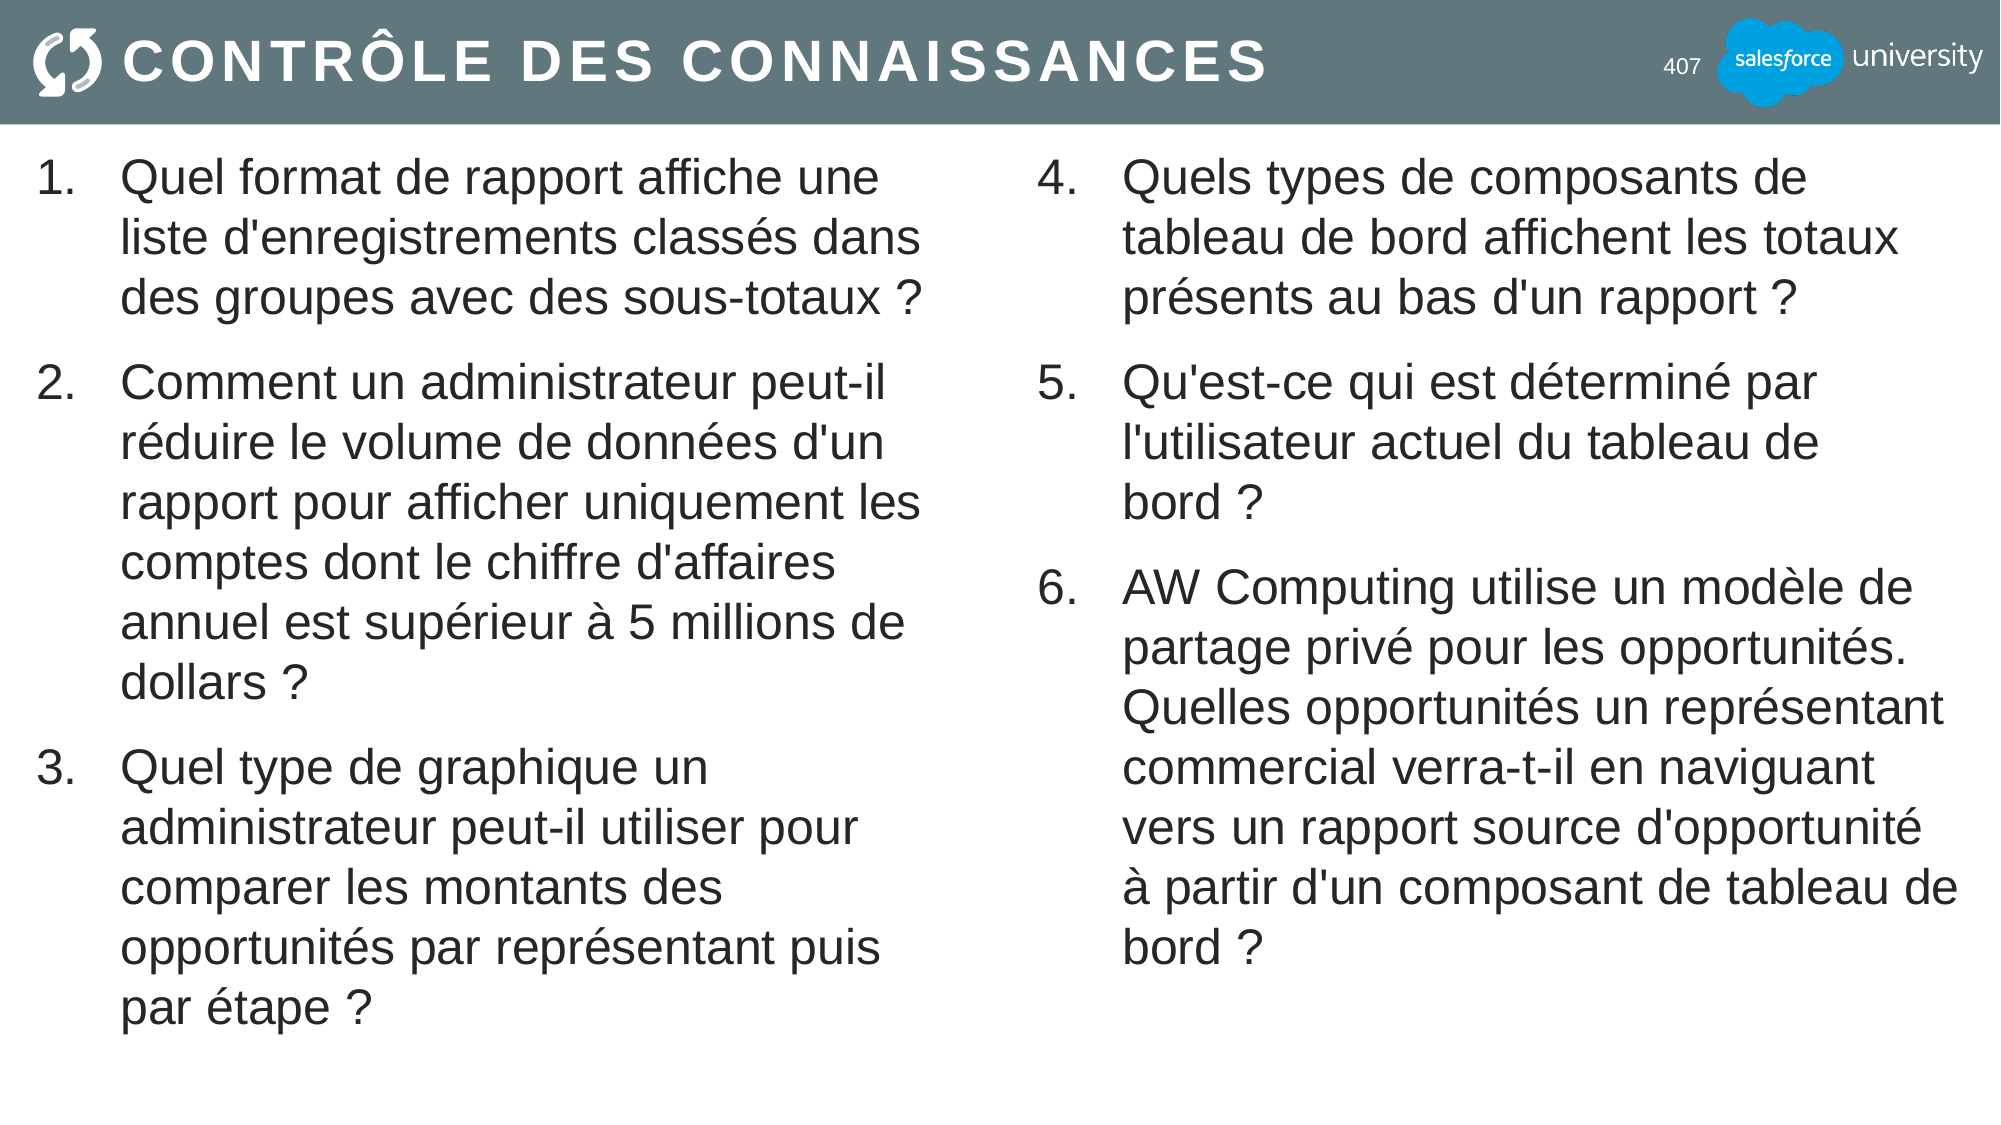

# Contrôle des connaissances
407
Quel format de rapport affiche une liste d'enregistrements classés dans des groupes avec des sous-totaux ?
Comment un administrateur peut-il réduire le volume de données d'un rapport pour afficher uniquement les comptes dont le chiffre d'affaires annuel est supérieur à 5 millions de dollars ?
Quel type de graphique un administrateur peut-il utiliser pour comparer les montants des opportunités par représentant puis par étape ?
Quels types de composants de tableau de bord affichent les totaux présents au bas d'un rapport ?
Qu'est-ce qui est déterminé par l'utilisateur actuel du tableau de bord ?
AW Computing utilise un modèle de partage privé pour les opportunités. Quelles opportunités un représentant commercial verra-t-il en naviguant vers un rapport source d'opportunité à partir d'un composant de tableau de bord ?